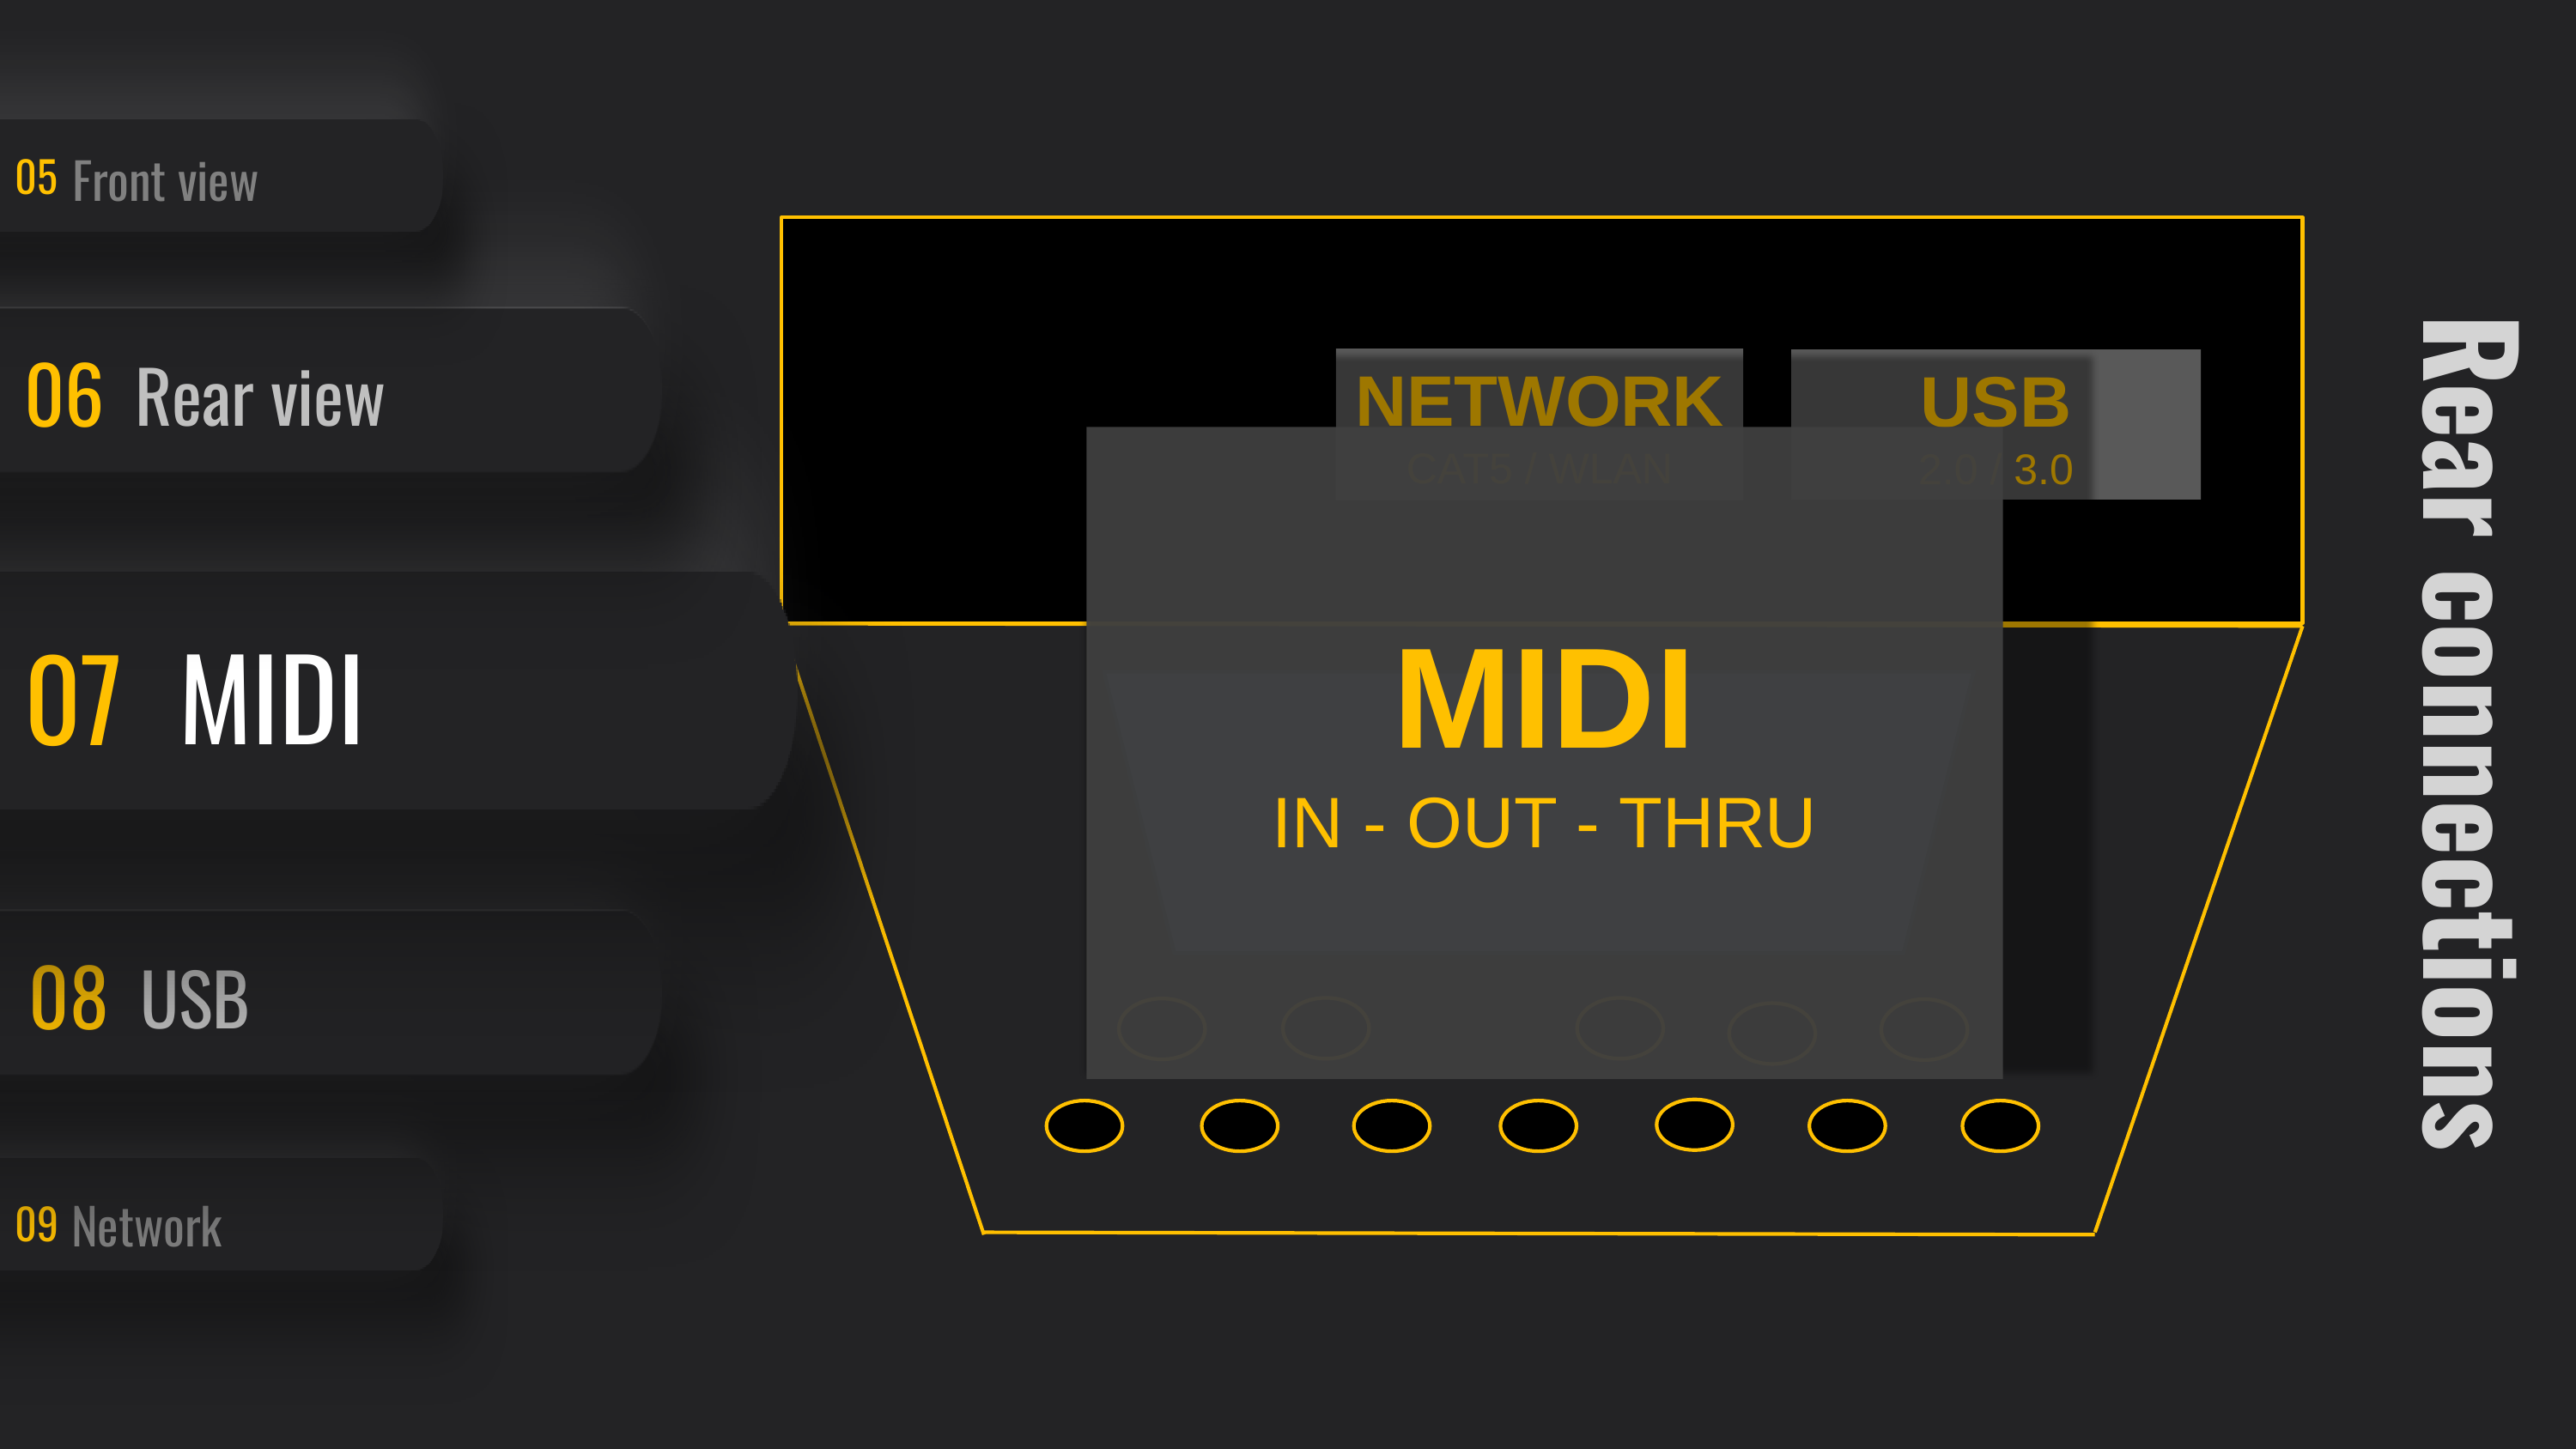

Front view
05

06
Rear view
NETWORK
CAT5 / WLAN
USB
2.0 / 3.0

MIDI
IN - OUT - THRU
MIDI
07
Rear connections

08
USB

Network
09